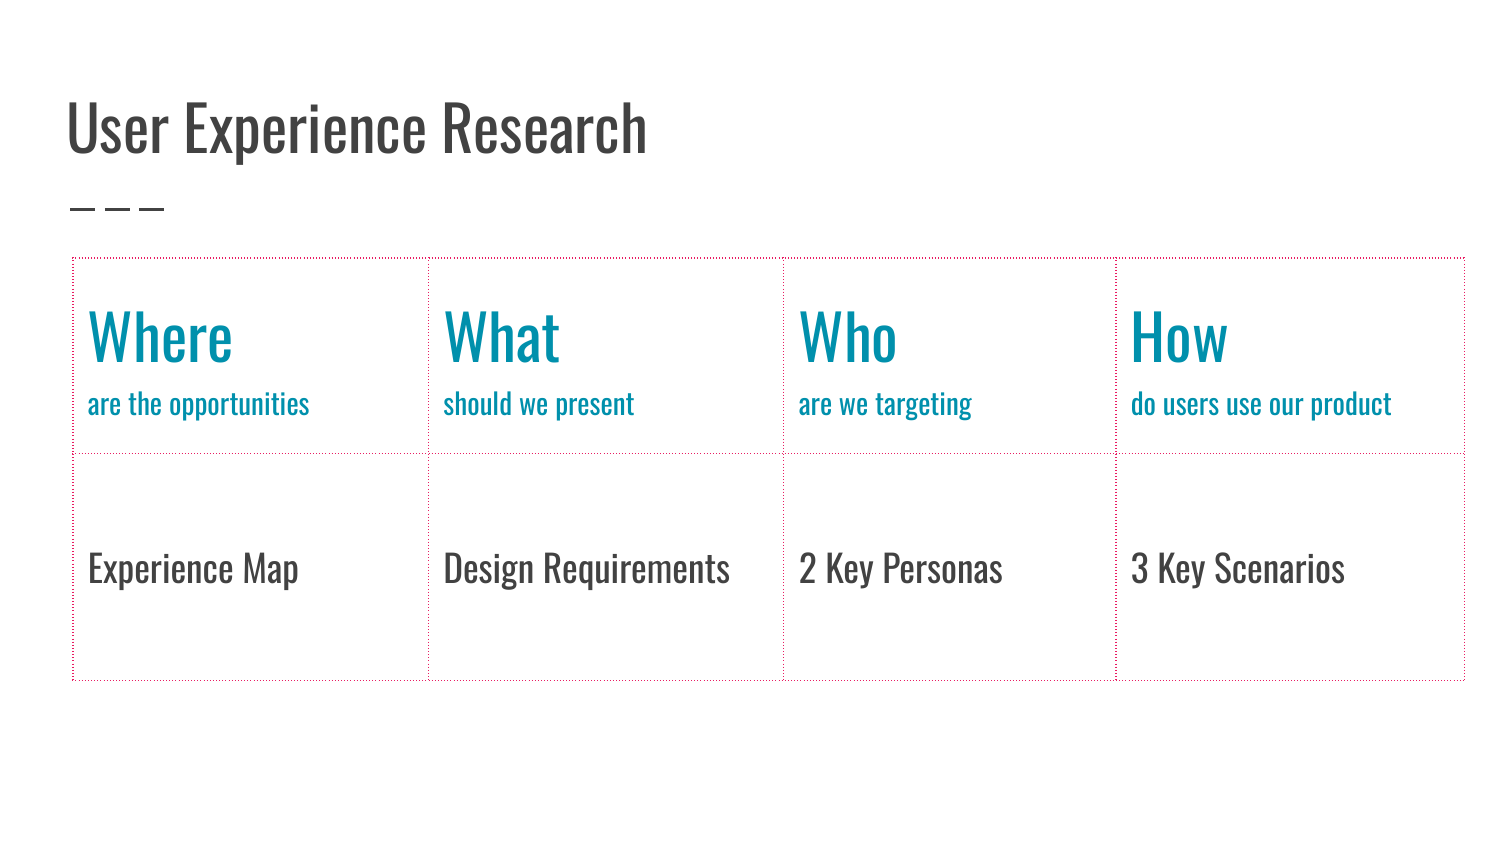

# User Experience Research
| Where are the opportunities | What should we present | Who are we targeting | How do users use our product |
| --- | --- | --- | --- |
| Experience Map | Design Requirements | 2 Key Personas | 3 Key Scenarios |